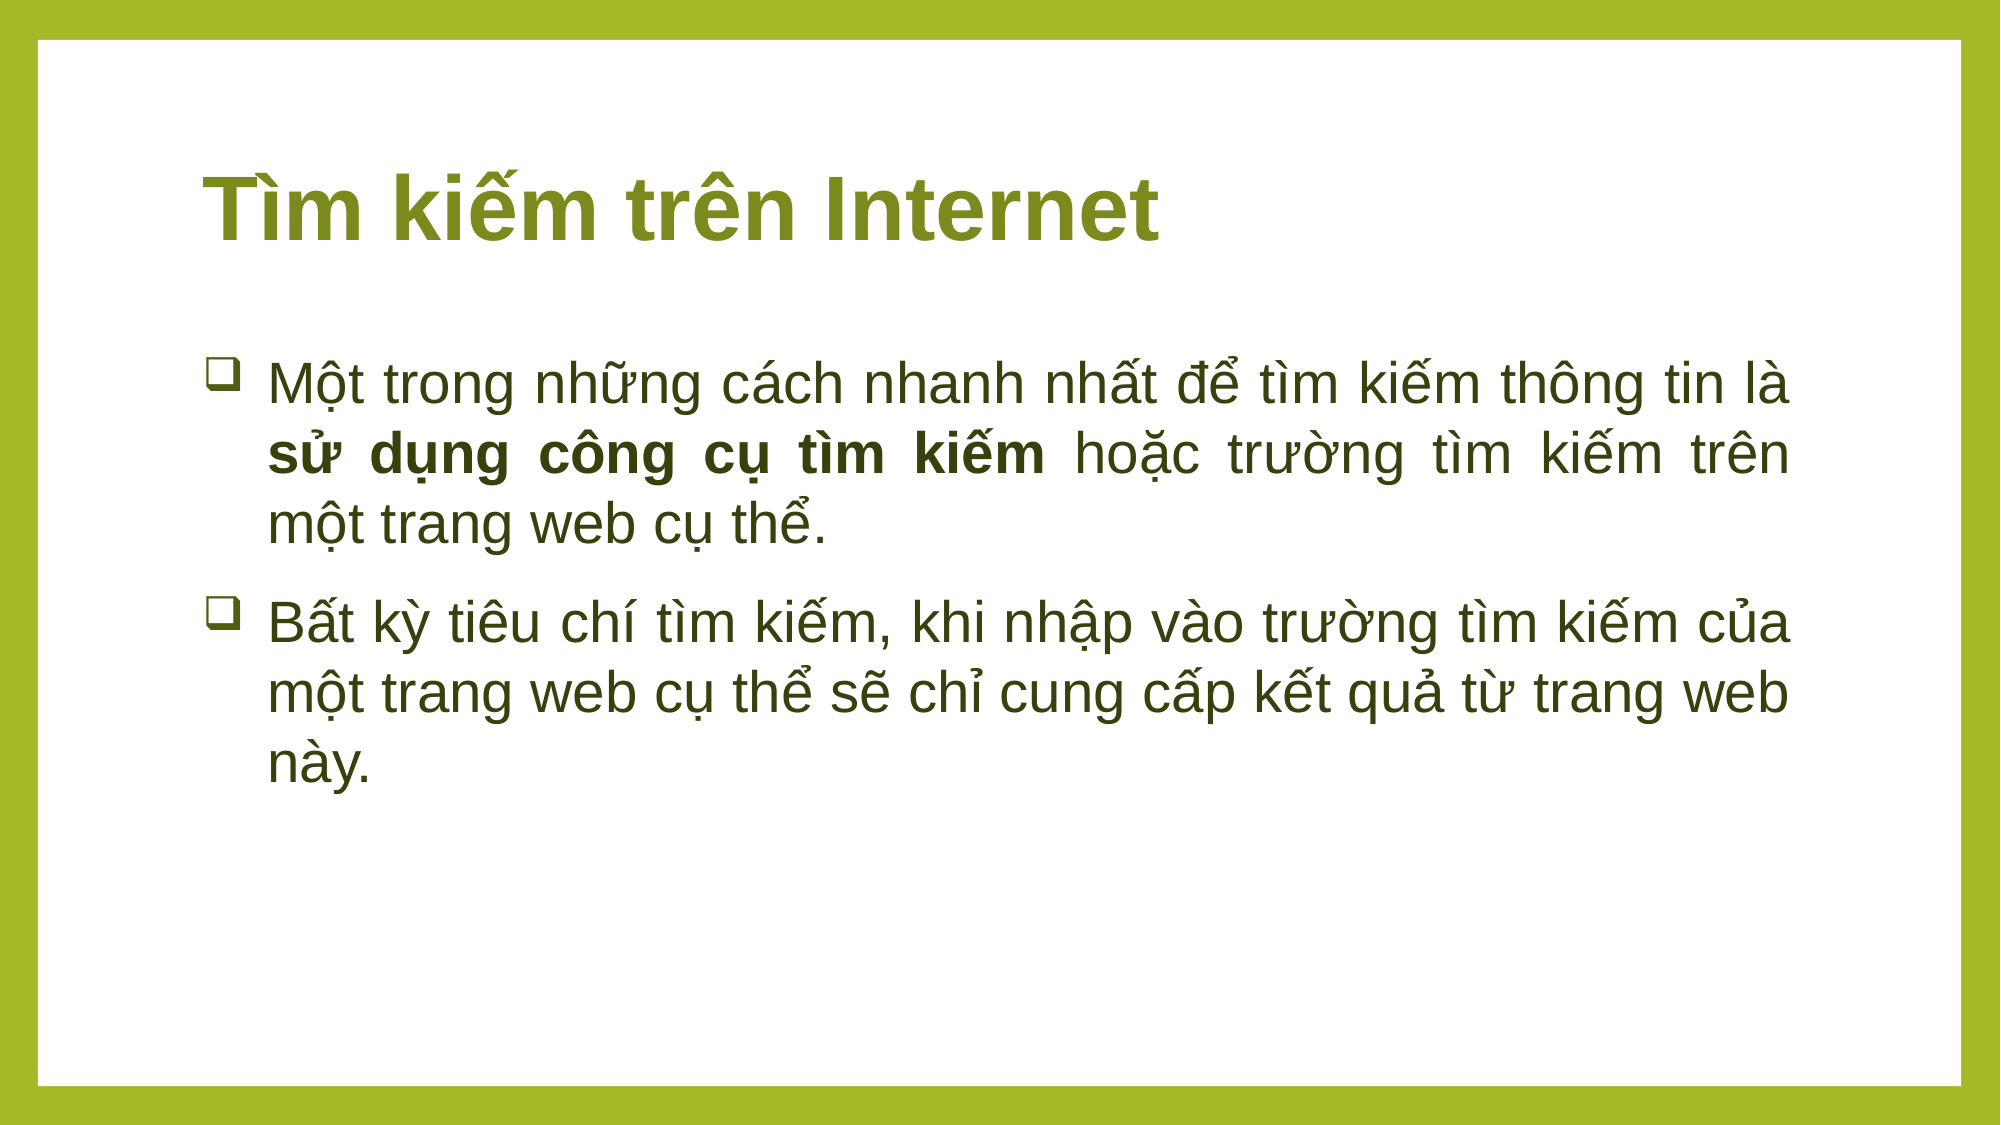

# Tìm kiếm trên Internet
Một trong những cách nhanh nhất để tìm kiếm thông tin là sử dụng công cụ tìm kiếm hoặc trường tìm kiếm trên một trang web cụ thể.
Bất kỳ tiêu chí tìm kiếm, khi nhập vào trường tìm kiếm của một trang web cụ thể sẽ chỉ cung cấp kết quả từ trang web này.